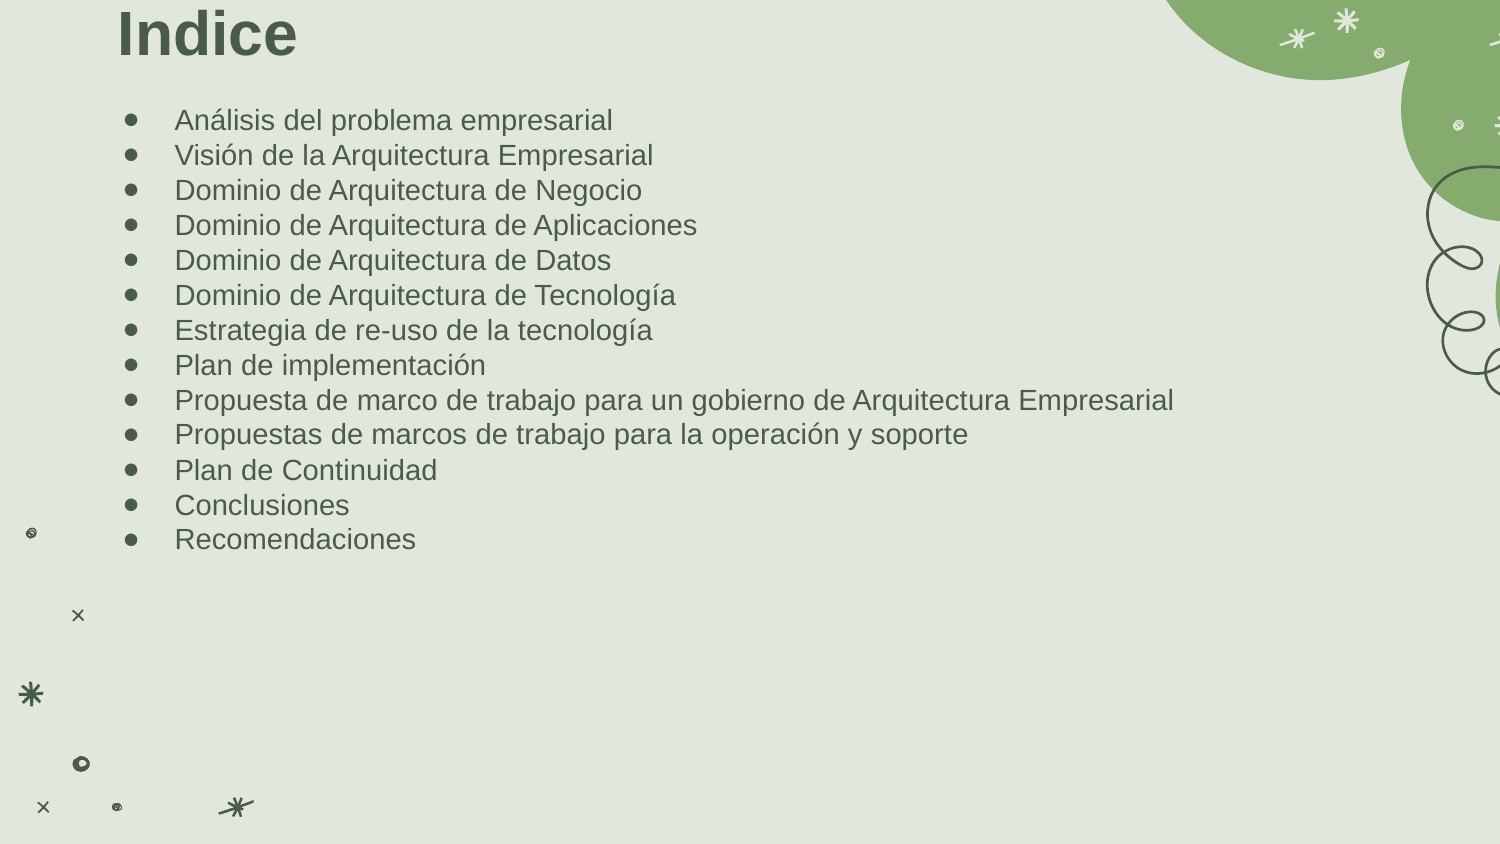

# Indice
Análisis del problema empresarial
Visión de la Arquitectura Empresarial
Dominio de Arquitectura de Negocio
Dominio de Arquitectura de Aplicaciones
Dominio de Arquitectura de Datos
Dominio de Arquitectura de Tecnología
Estrategia de re-uso de la tecnología
Plan de implementación
Propuesta de marco de trabajo para un gobierno de Arquitectura Empresarial
Propuestas de marcos de trabajo para la operación y soporte
Plan de Continuidad
Conclusiones
Recomendaciones